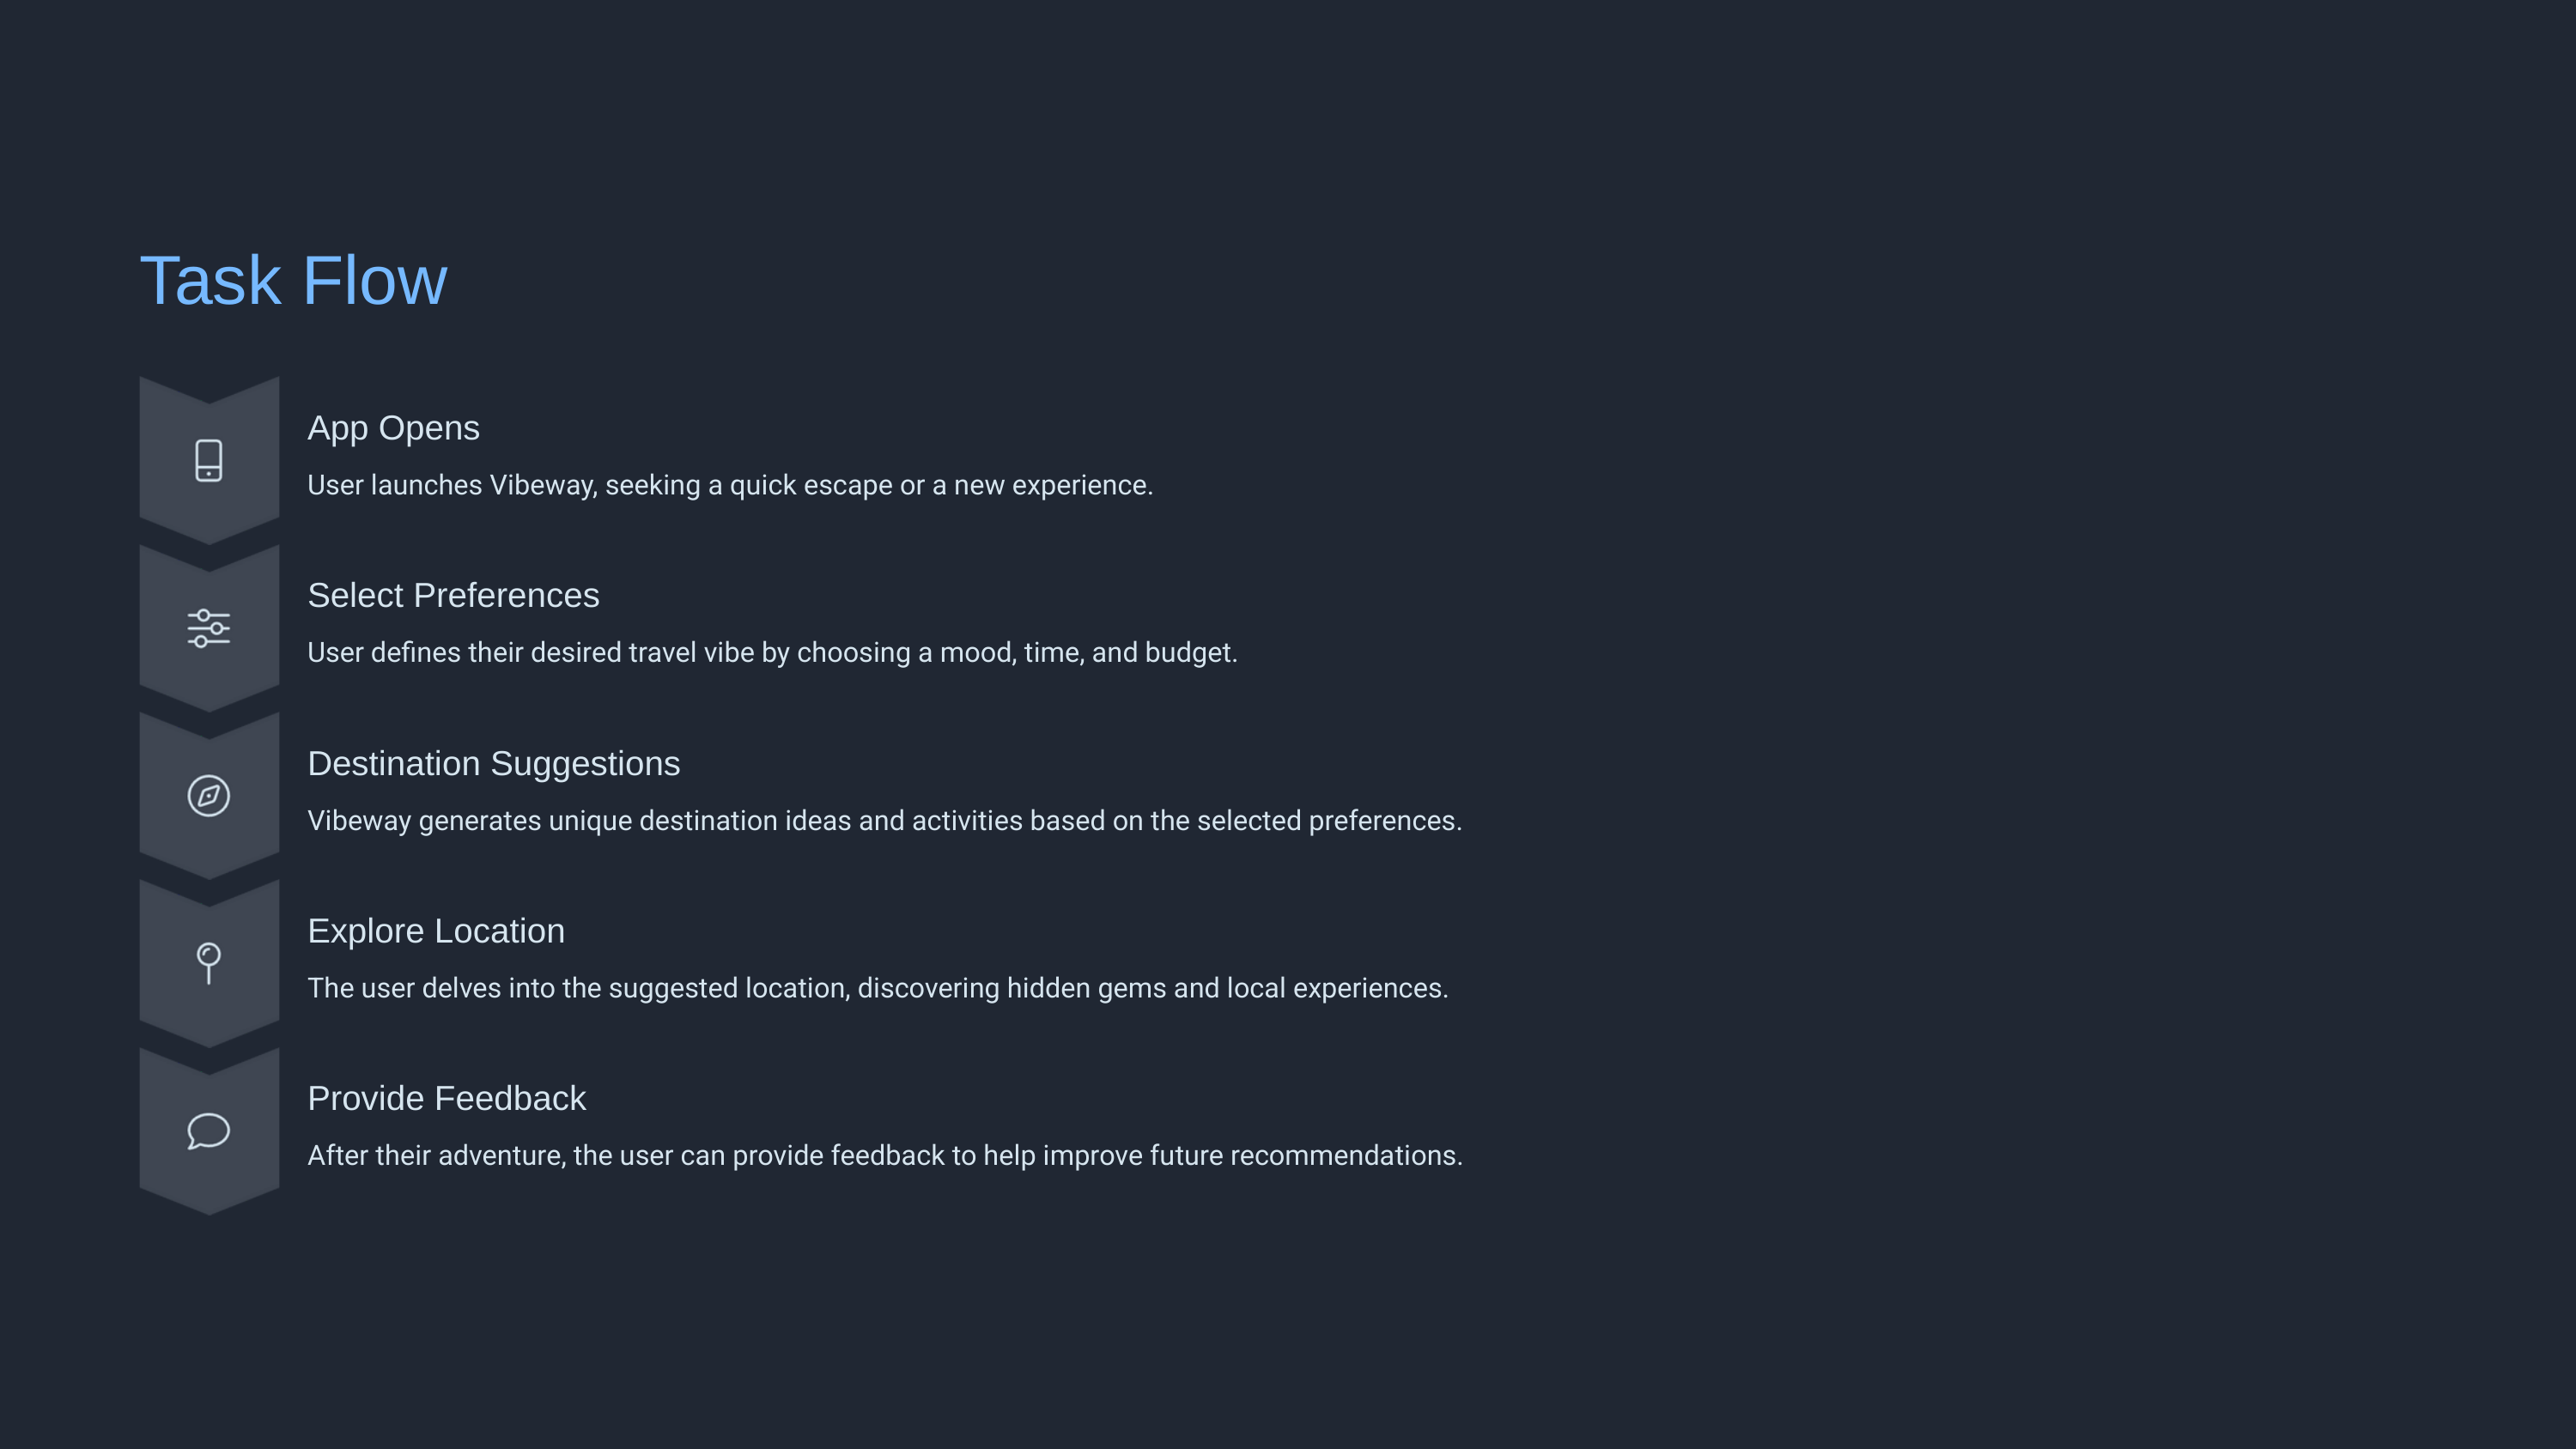

Task Flow

App Opens
User launches Vibeway, seeking a quick escape or a new experience.

Select Preferences
User defines their desired travel vibe by choosing a mood, time, and budget.

Destination Suggestions
Vibeway generates unique destination ideas and activities based on the selected preferences.

Explore Location
The user delves into the suggested location, discovering hidden gems and local experiences.

Provide Feedback
After their adventure, the user can provide feedback to help improve future recommendations.